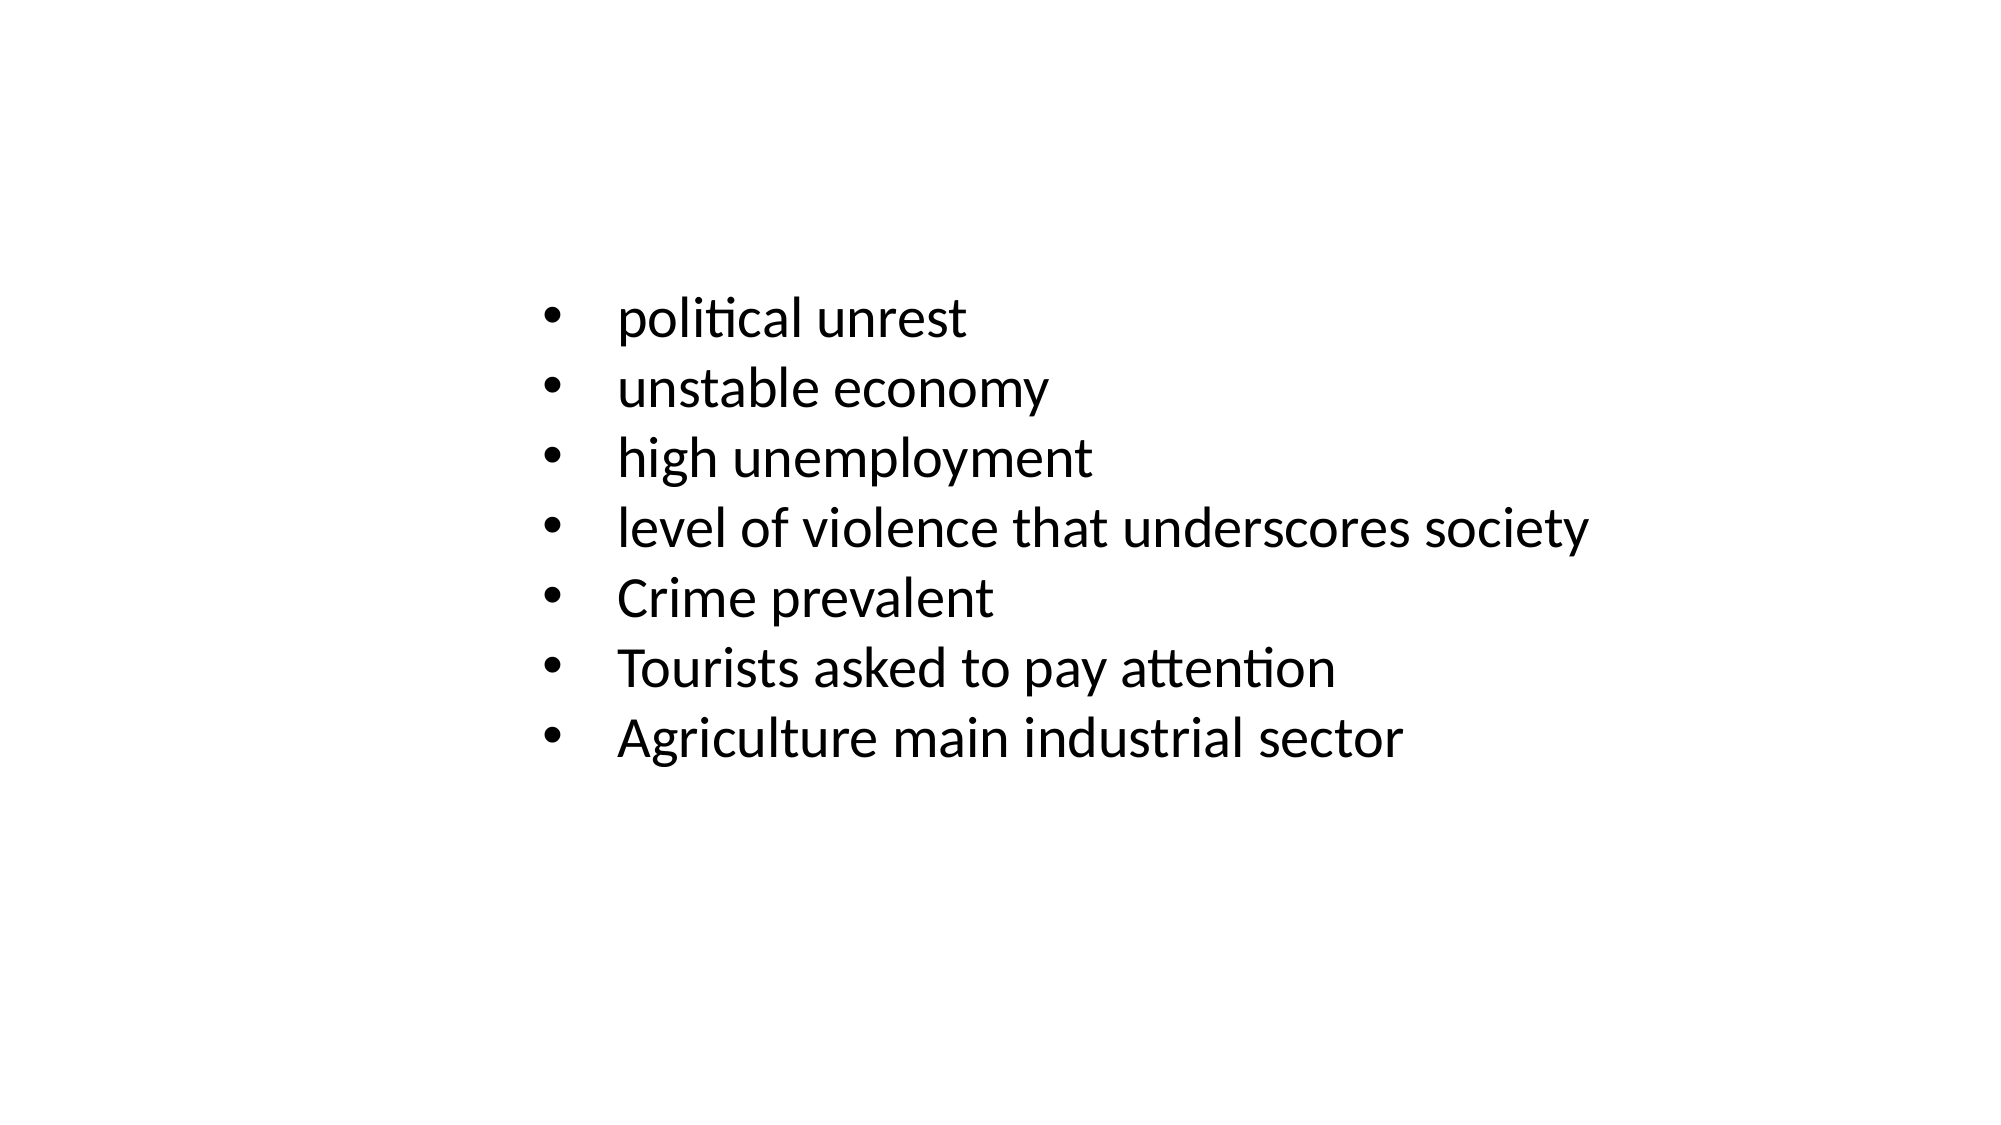

political unrest
unstable economy
high unemployment
level of violence that underscores society
Crime prevalent
Tourists asked to pay attention
Agriculture main industrial sector